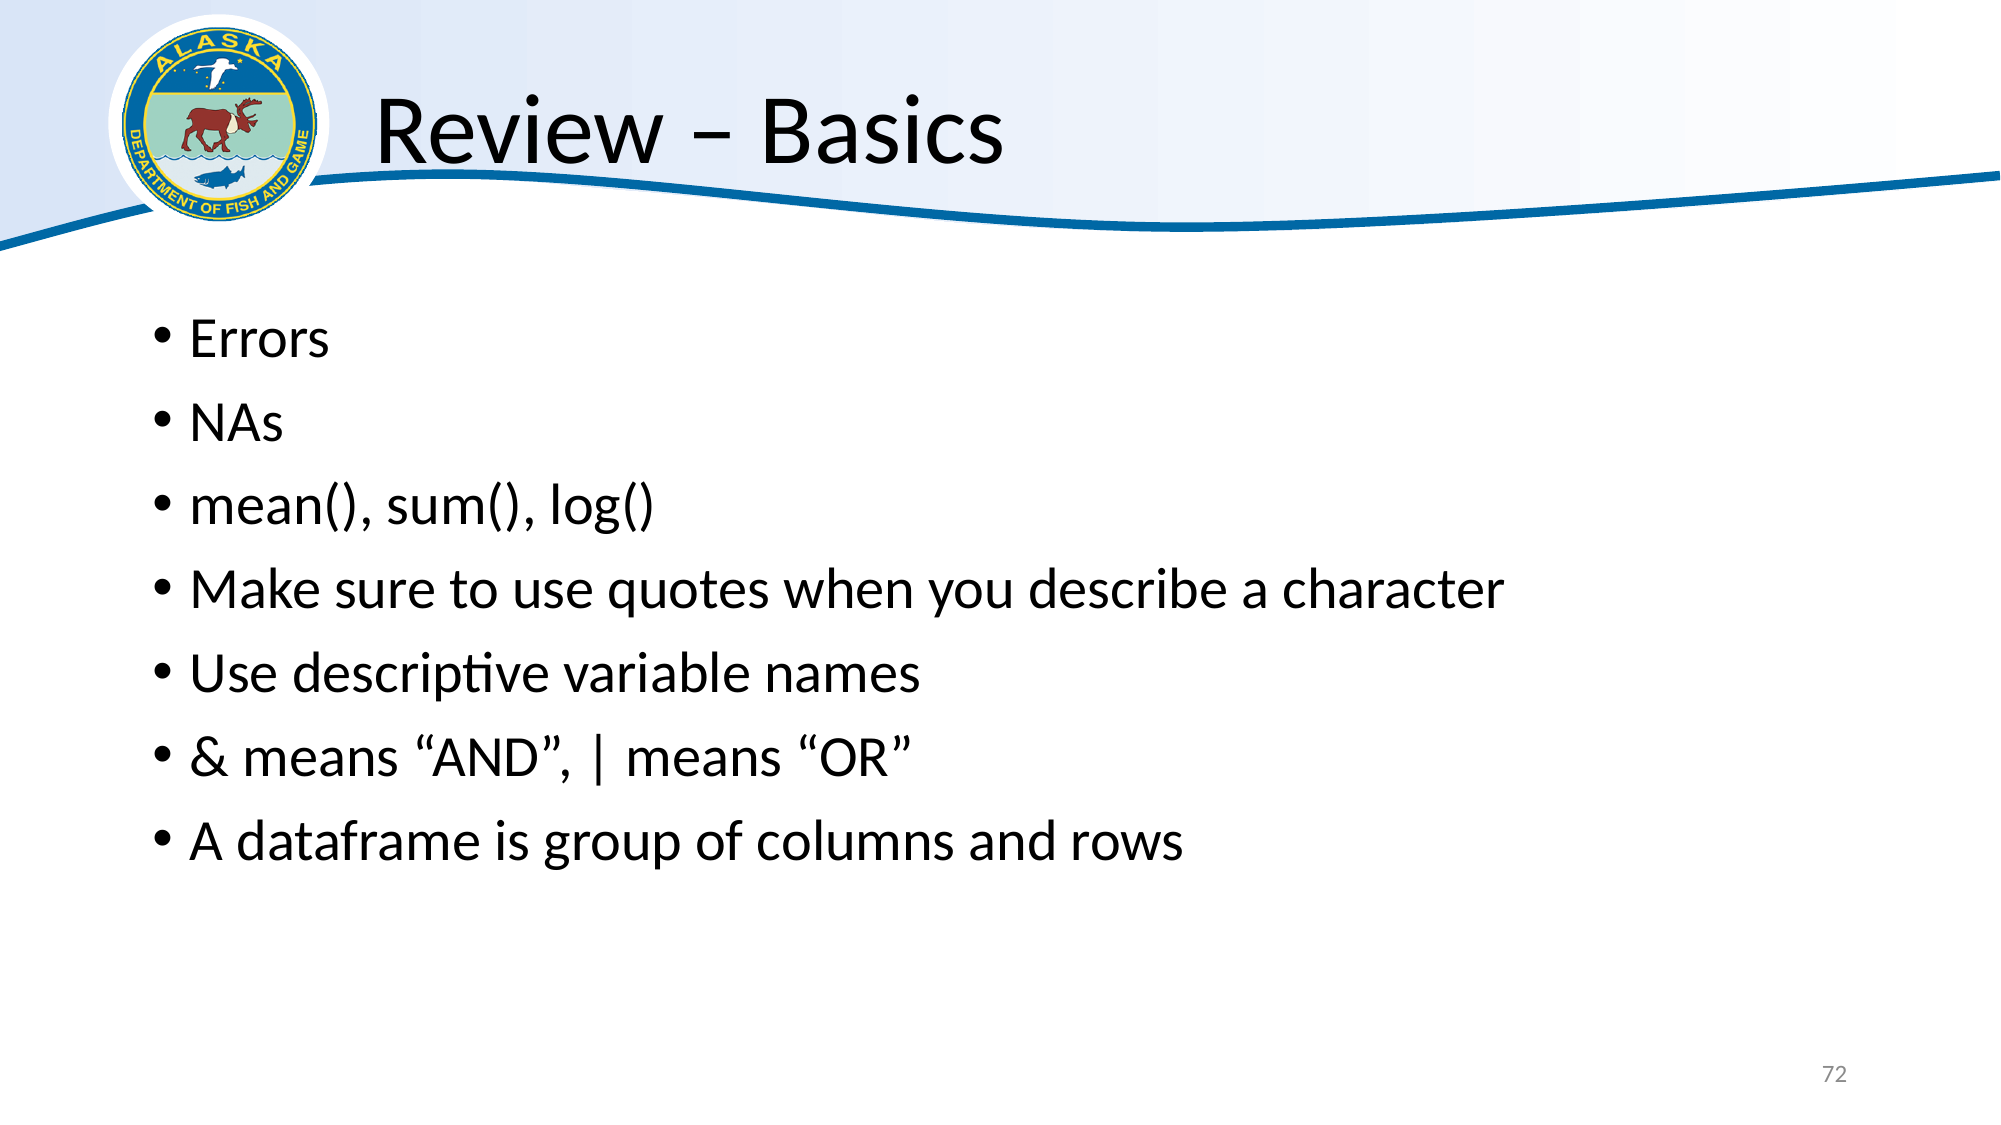

# Review – Basics
Errors
NAs
mean(), sum(), log()
Make sure to use quotes when you describe a character
Use descriptive variable names
& means “AND”, | means “OR”
A dataframe is group of columns and rows
72